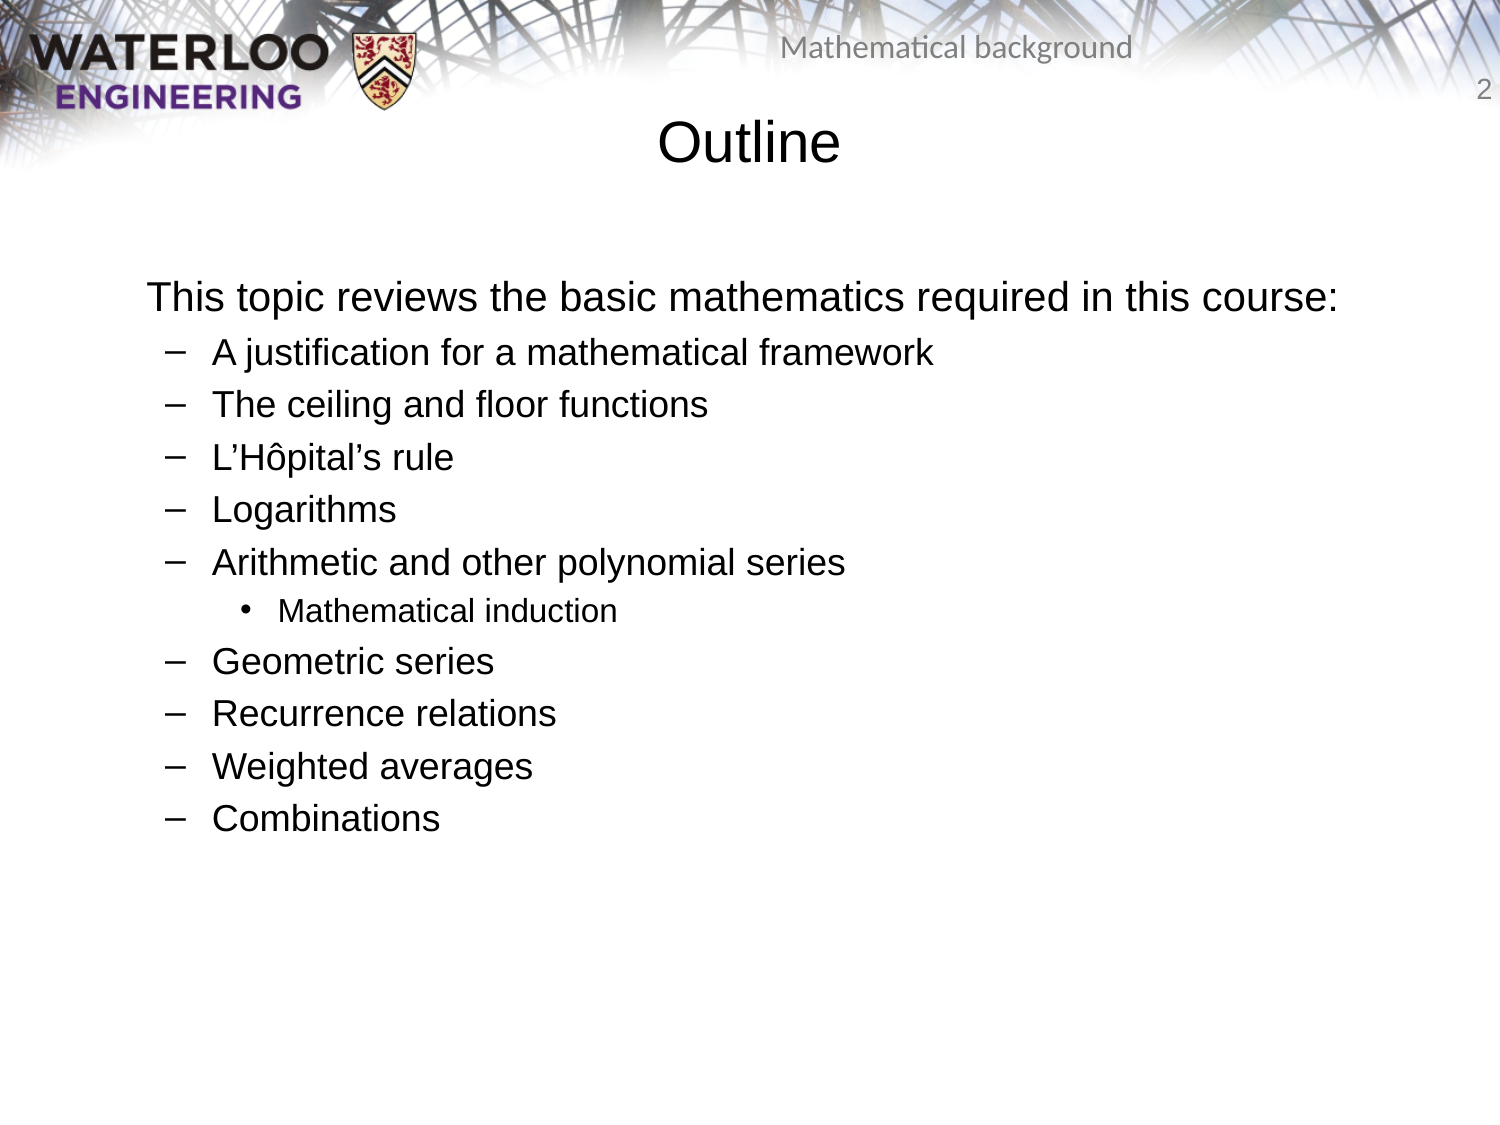

# Outline
	This topic reviews the basic mathematics required in this course:
A justification for a mathematical framework
The ceiling and floor functions
L’Hôpital’s rule
Logarithms
Arithmetic and other polynomial series
Mathematical induction
Geometric series
Recurrence relations
Weighted averages
Combinations